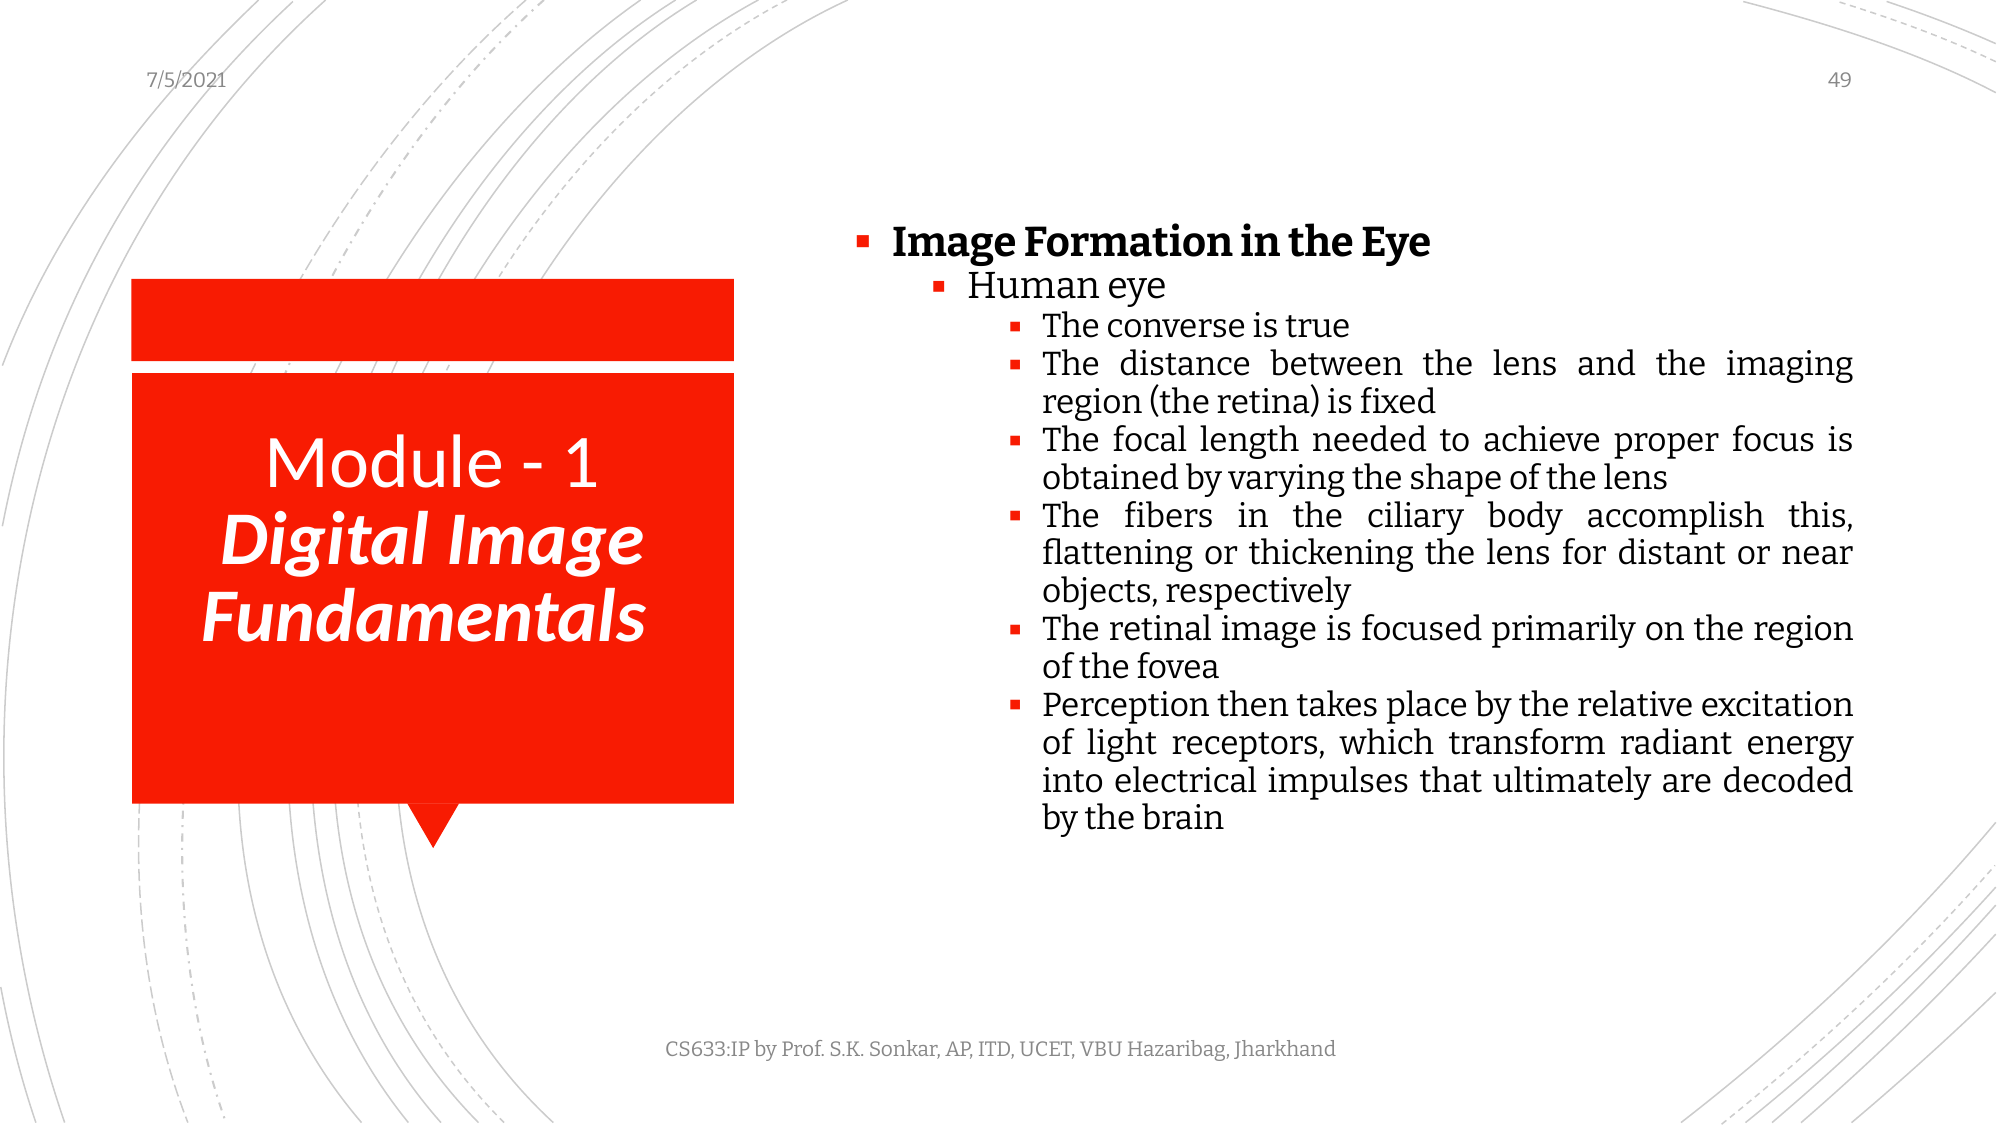

7/5/2021
49
Image Formation in the Eye
Human eye
The converse is true
The distance between the lens and the imaging region (the retina) is fixed
The focal length needed to achieve proper focus is obtained by varying the shape of the lens
The fibers in the ciliary body accomplish this, flattening or thickening the lens for distant or near objects, respectively
The retinal image is focused primarily on the region of the fovea
Perception then takes place by the relative excitation of light receptors, which transform radiant energy into electrical impulses that ultimately are decoded by the brain

# Module - 1 Digital Image Fundamentals
CS633:IP by Prof. S.K. Sonkar, AP, ITD, UCET, VBU Hazaribag, Jharkhand